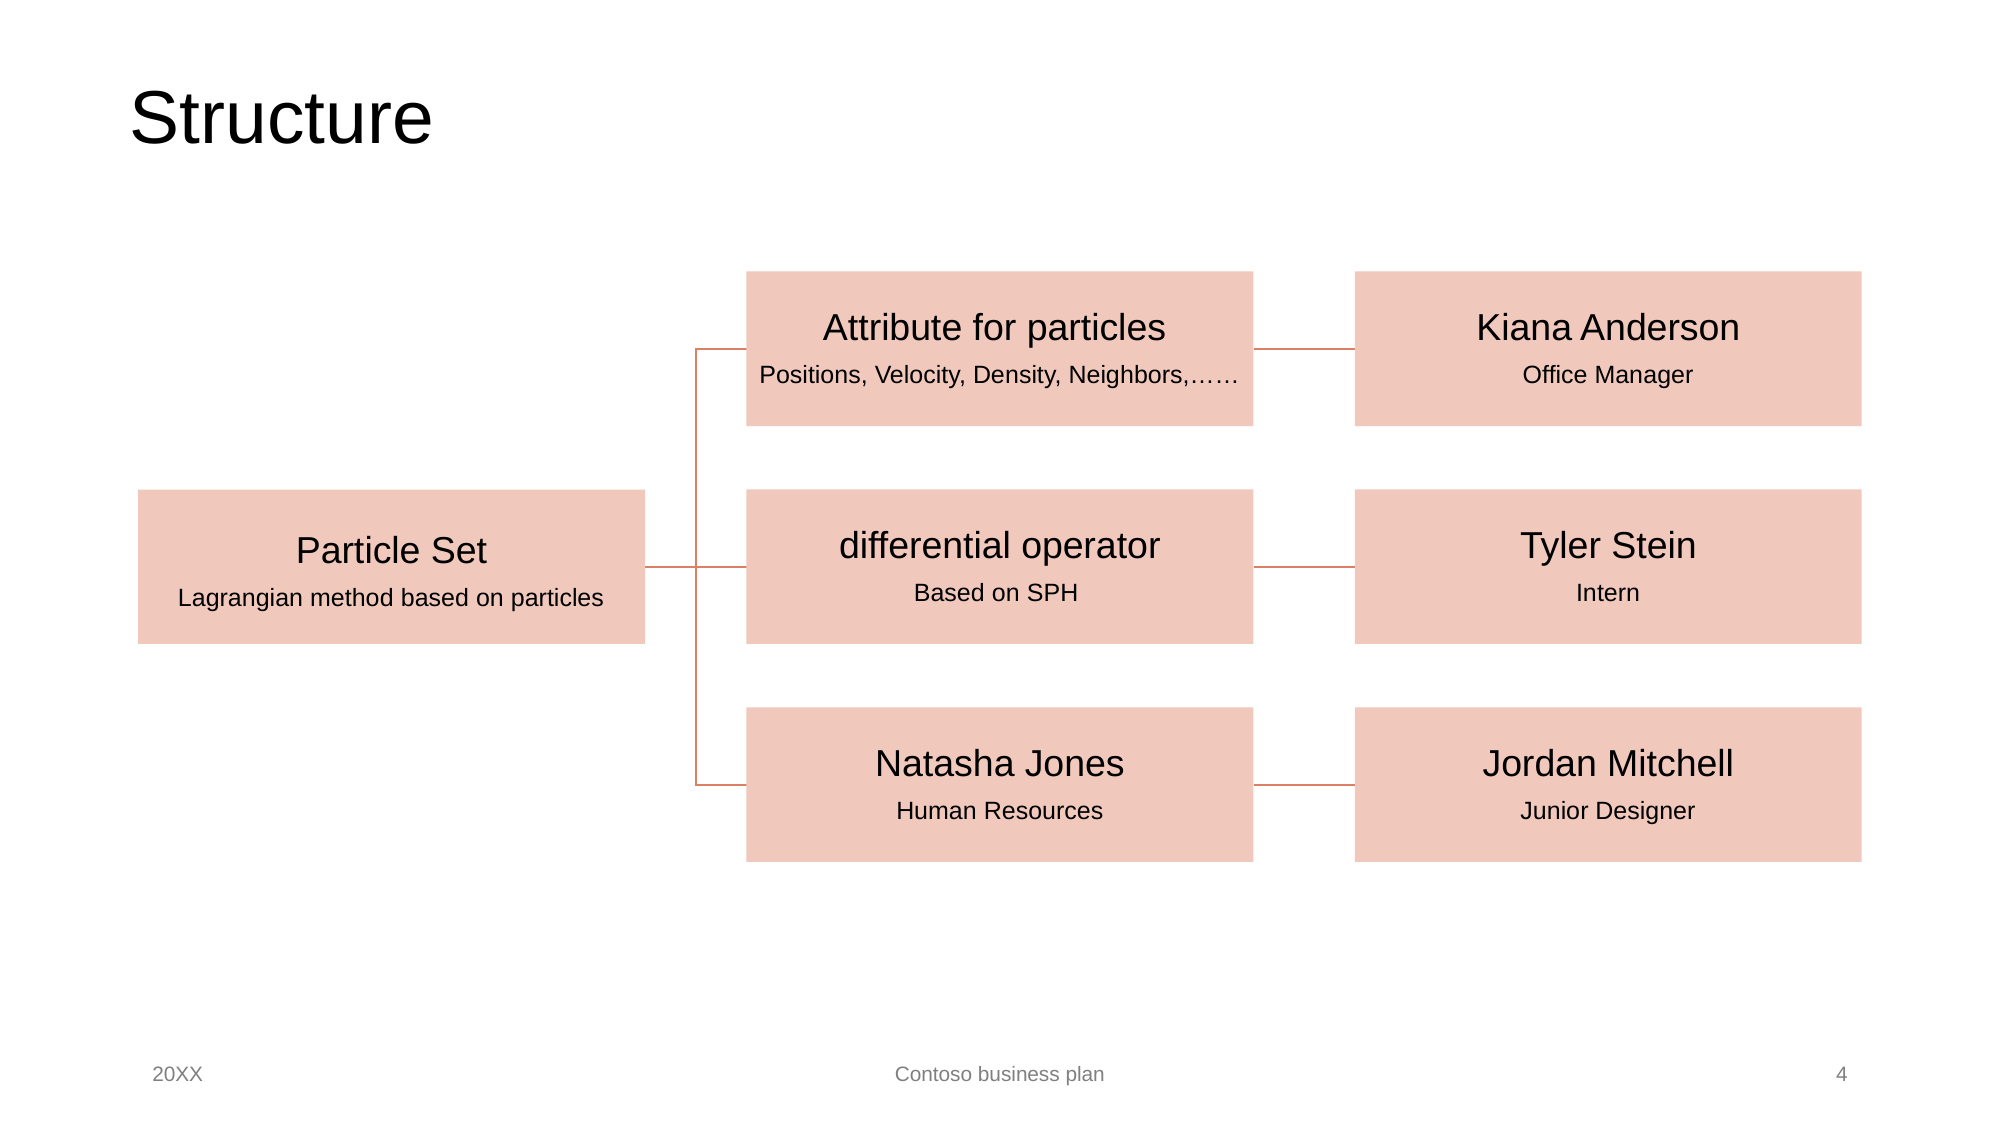

# Structure
Particle Set
Lagrangian method based on particles

Attribute for particles
Positions, Velocity, Density, Neighbors,……
Kiana Anderson
Office Manager
differential operator
Based on SPH
Tyler Stein
Intern
Natasha Jones
Human Resources
Jordan Mitchell
Junior Designer

20XX
Contoso business plan
4